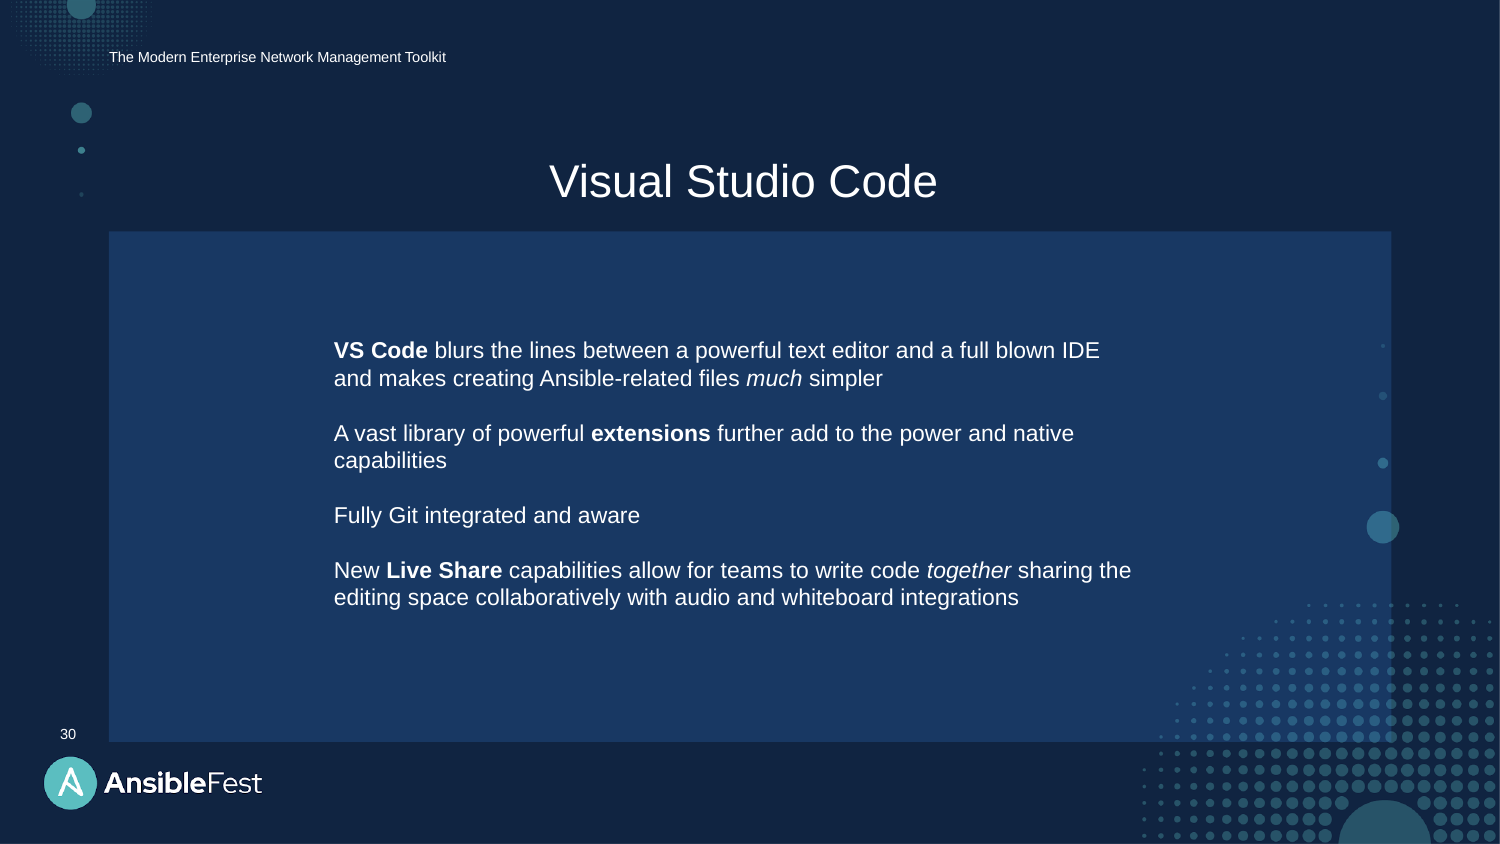

The Modern Enterprise Network Management Toolkit
Visual Studio Code
VS Code blurs the lines between a powerful text editor and a full blown IDE and makes creating Ansible-related files much simpler

A vast library of powerful extensions further add to the power and native capabilities

Fully Git integrated and aware

New Live Share capabilities allow for teams to write code together sharing the editing space collaboratively with audio and whiteboard integrations

30